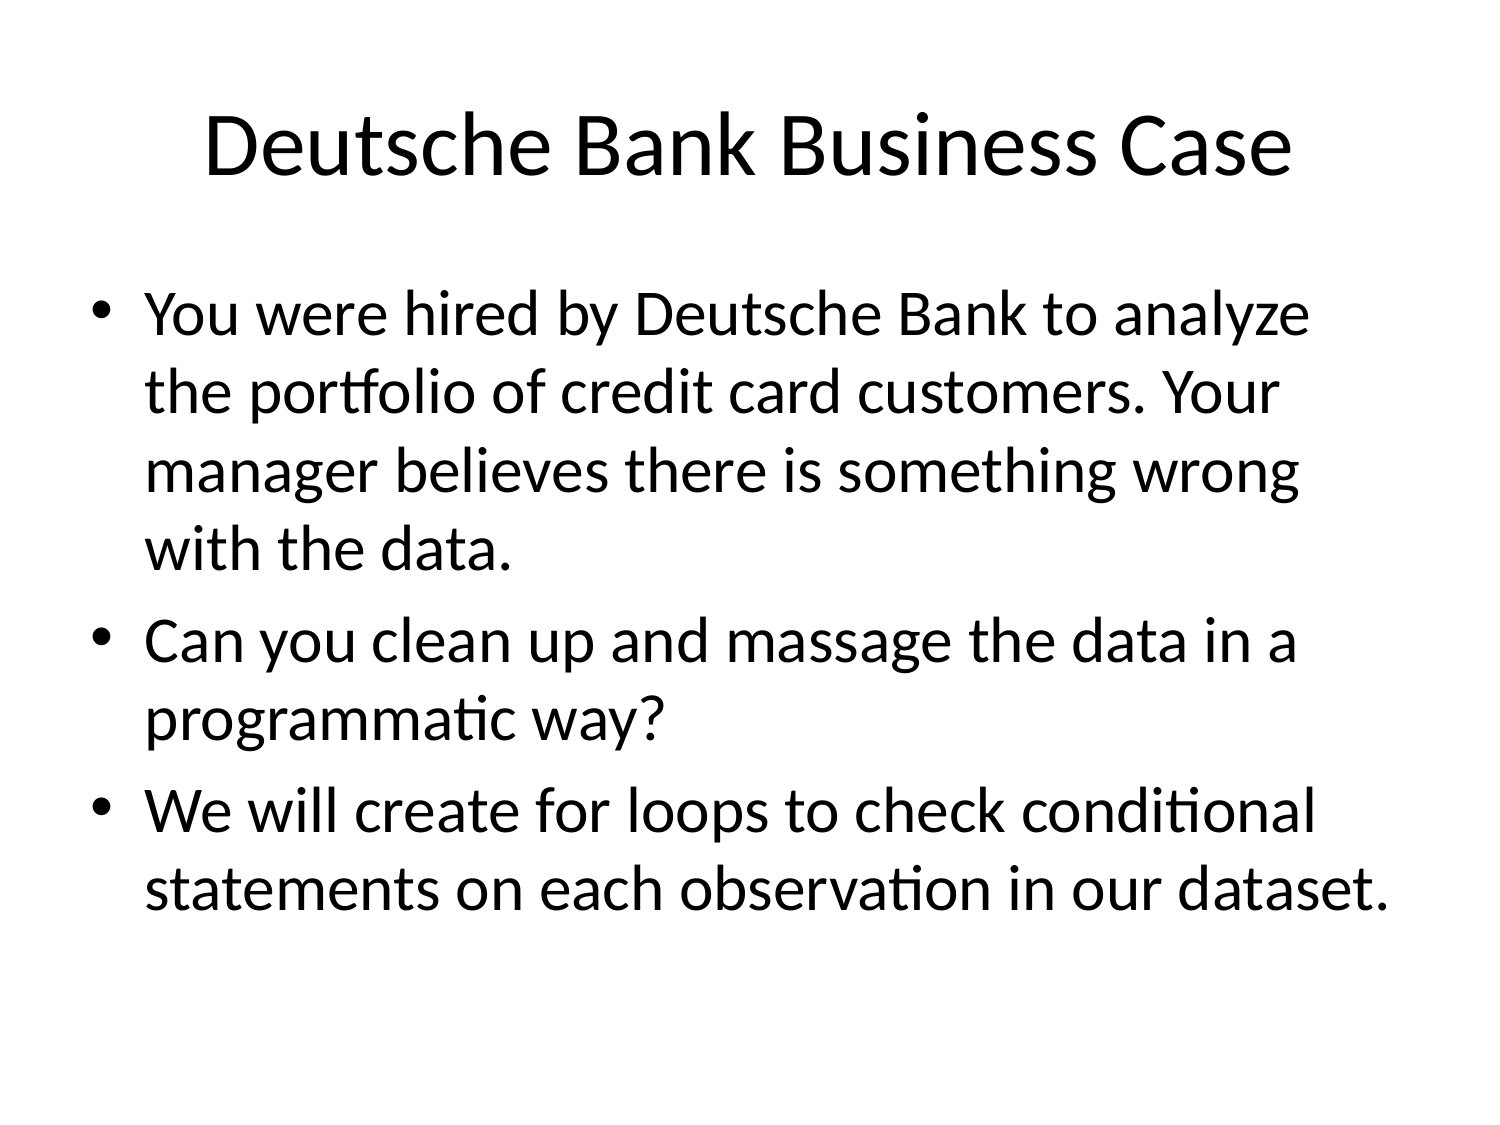

# Deutsche Bank Business Case
You were hired by Deutsche Bank to analyze the portfolio of credit card customers. Your manager believes there is something wrong with the data.
Can you clean up and massage the data in a programmatic way?
We will create for loops to check conditional statements on each observation in our dataset.